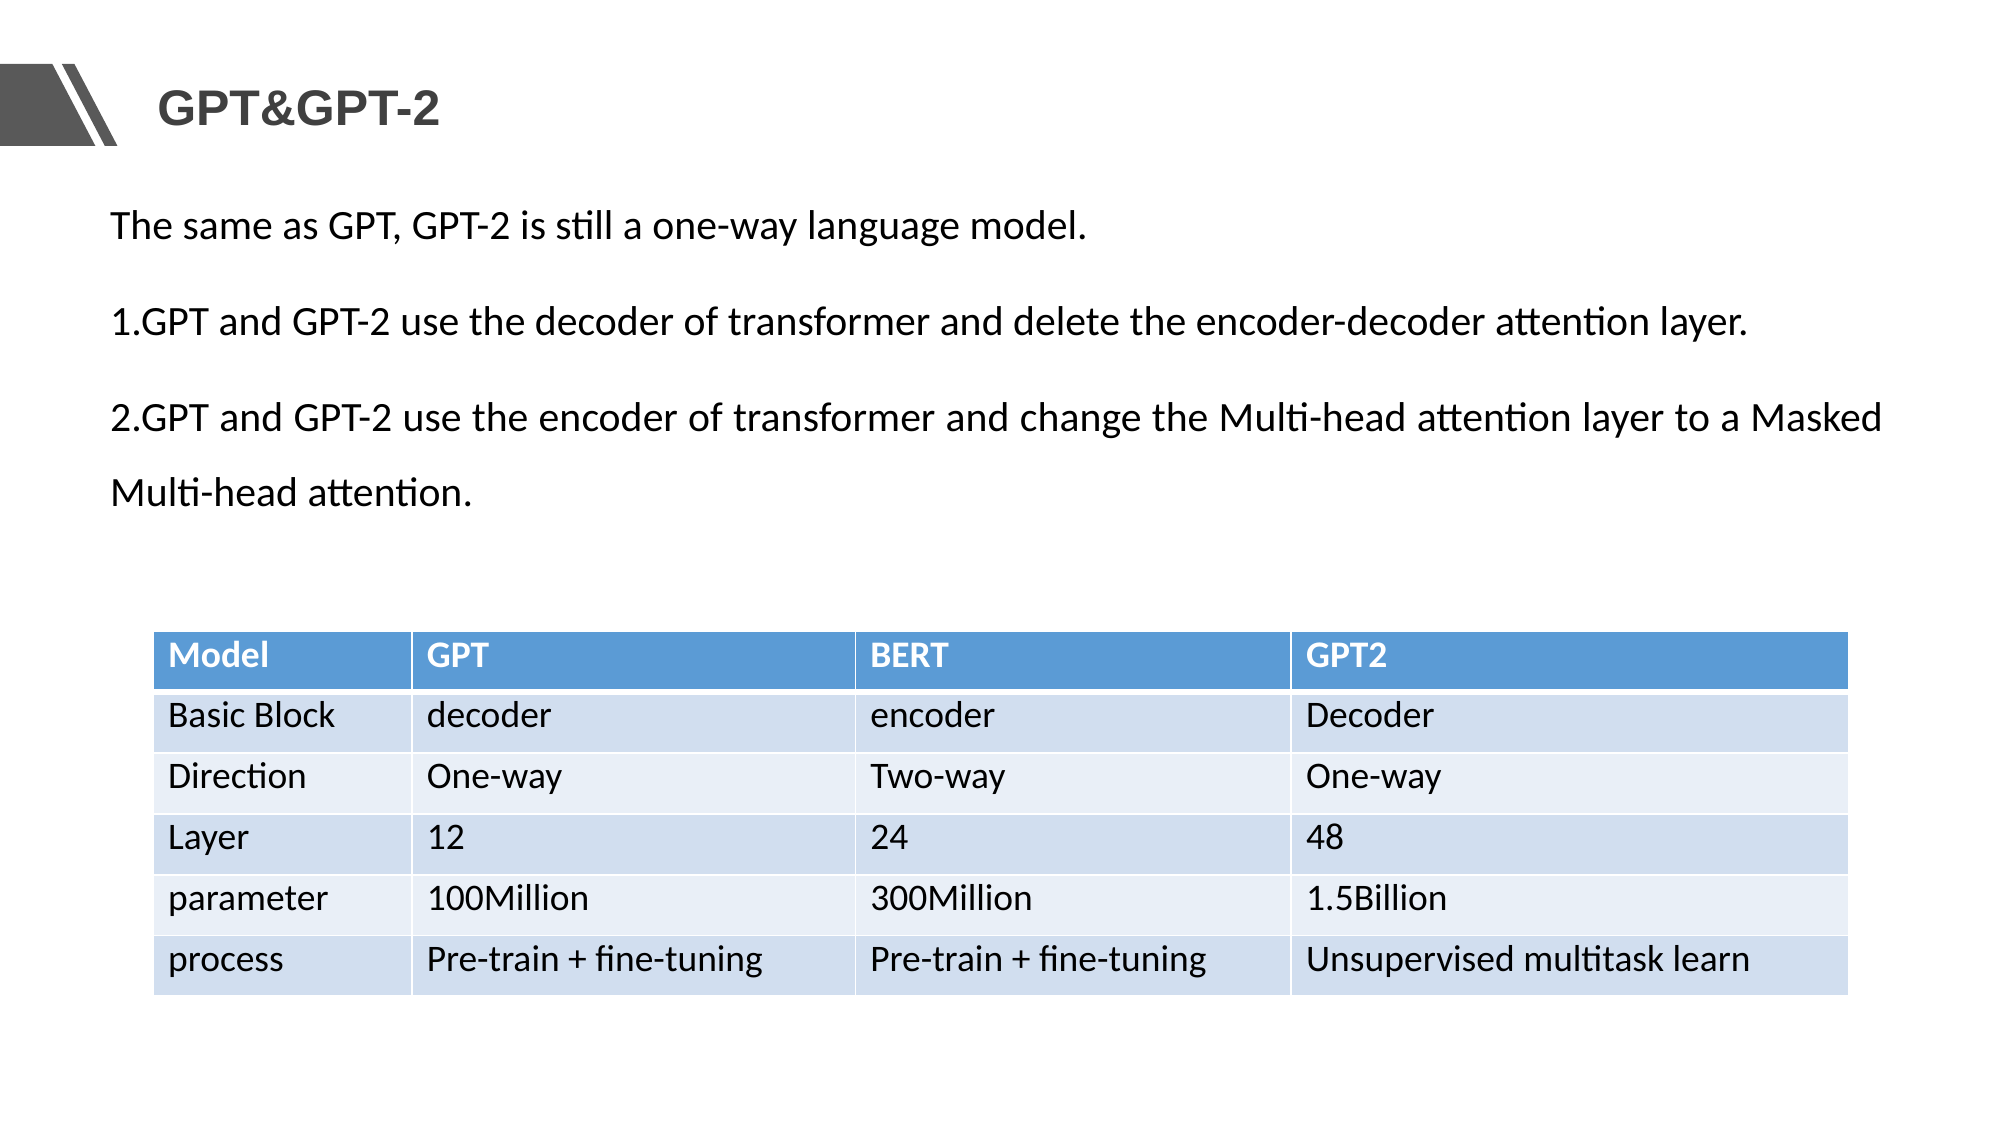

GPT&GPT-2
The same as GPT, GPT-2 is still a one-way language model.
1.GPT and GPT-2 use the decoder of transformer and delete the encoder-decoder attention layer.
2.GPT and GPT-2 use the encoder of transformer and change the Multi-head attention layer to a Masked Multi-head attention.
| Model | GPT | BERT | GPT2 |
| --- | --- | --- | --- |
| Basic Block | decoder | encoder | Decoder |
| Direction | One-way | Two-way | One-way |
| Layer | 12 | 24 | 48 |
| parameter | 100Million | 300Million | 1.5Billion |
| process | Pre-train + fine-tuning | Pre-train + fine-tuning | Unsupervised multitask learn |